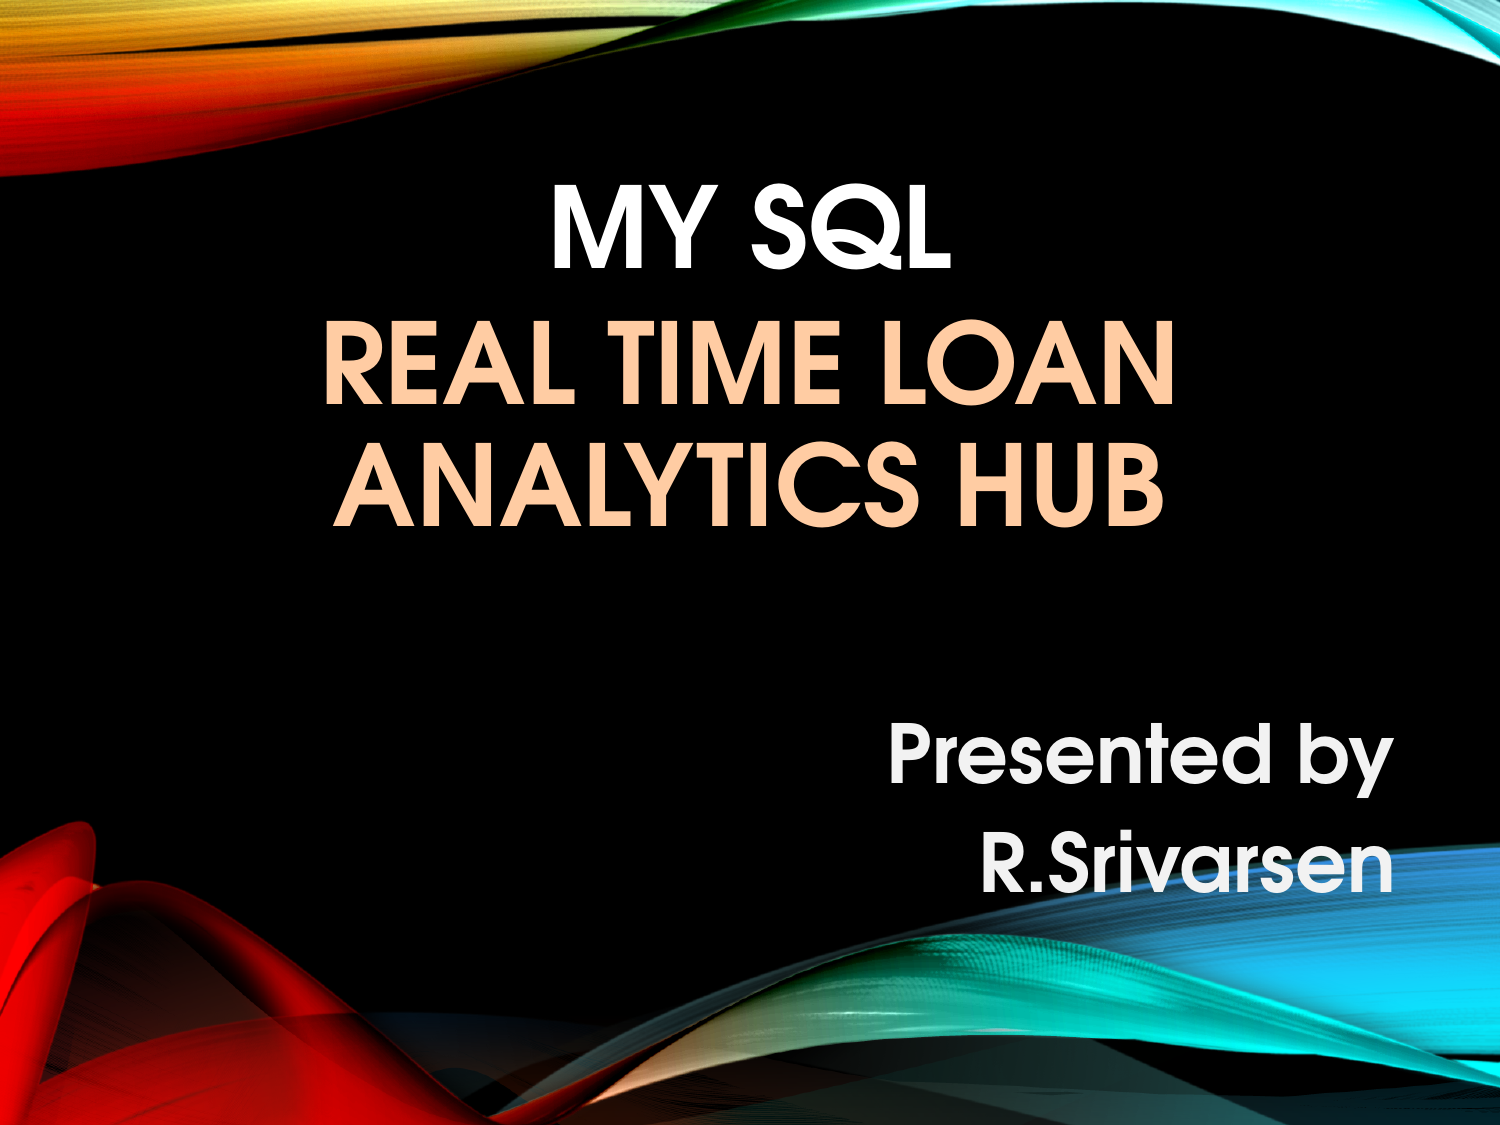

# MY SQL
REAL TIME LOAN ANALYTICS HUB

Presented by
           R.Srivarsen